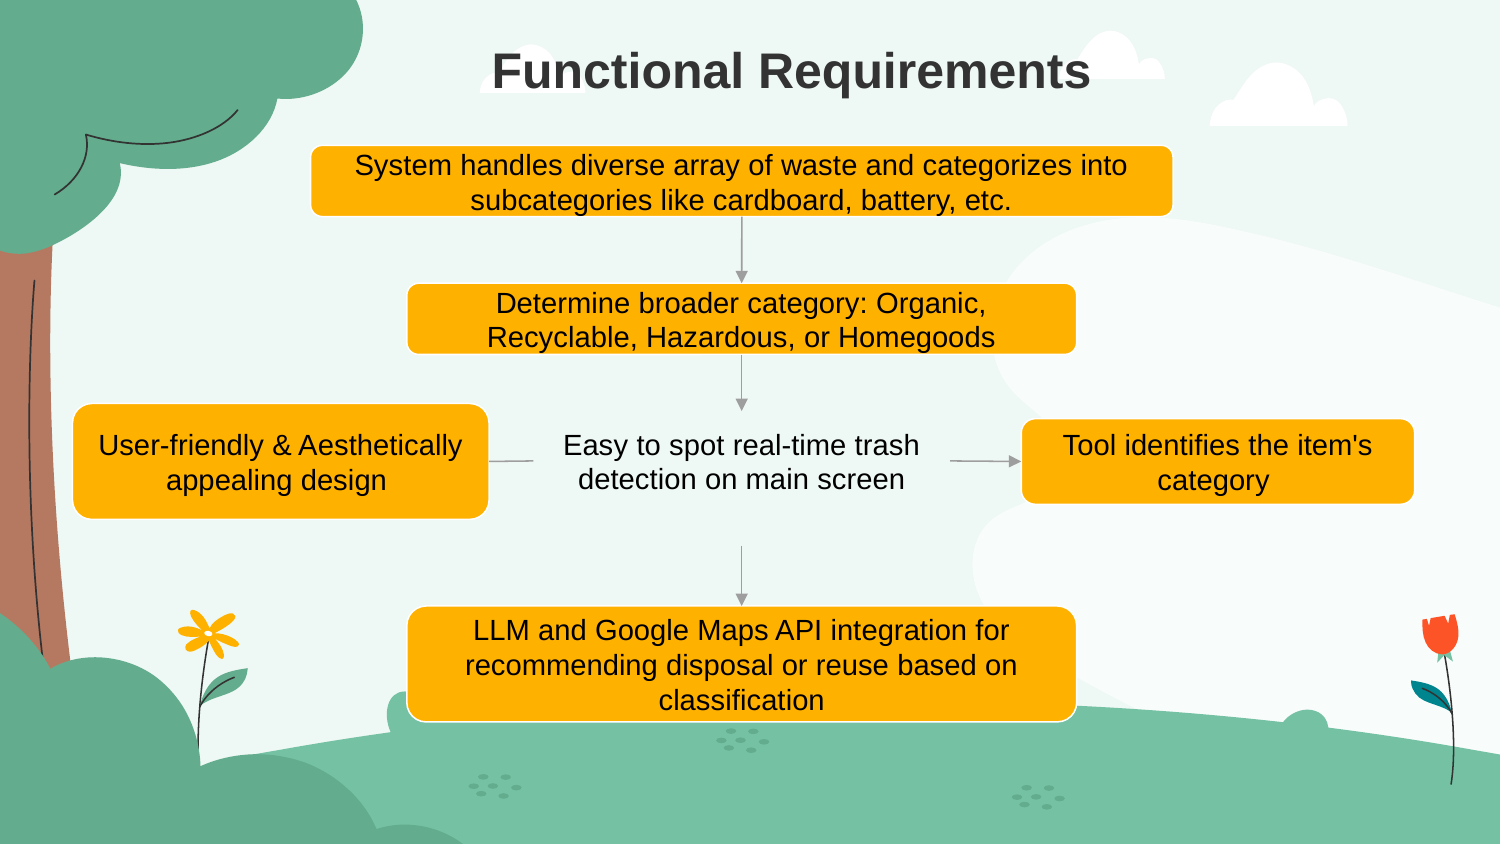

# Functional Requirements
System handles diverse array of waste and categorizes into subcategories like cardboard, battery, etc.
Determine broader category: Organic, Recyclable, Hazardous, or Homegoods
User-friendly & Aesthetically appealing design
Easy to spot real-time trash detection on main screen
Tool identifies the item's category
LLM and Google Maps API integration for recommending disposal or reuse based on classification